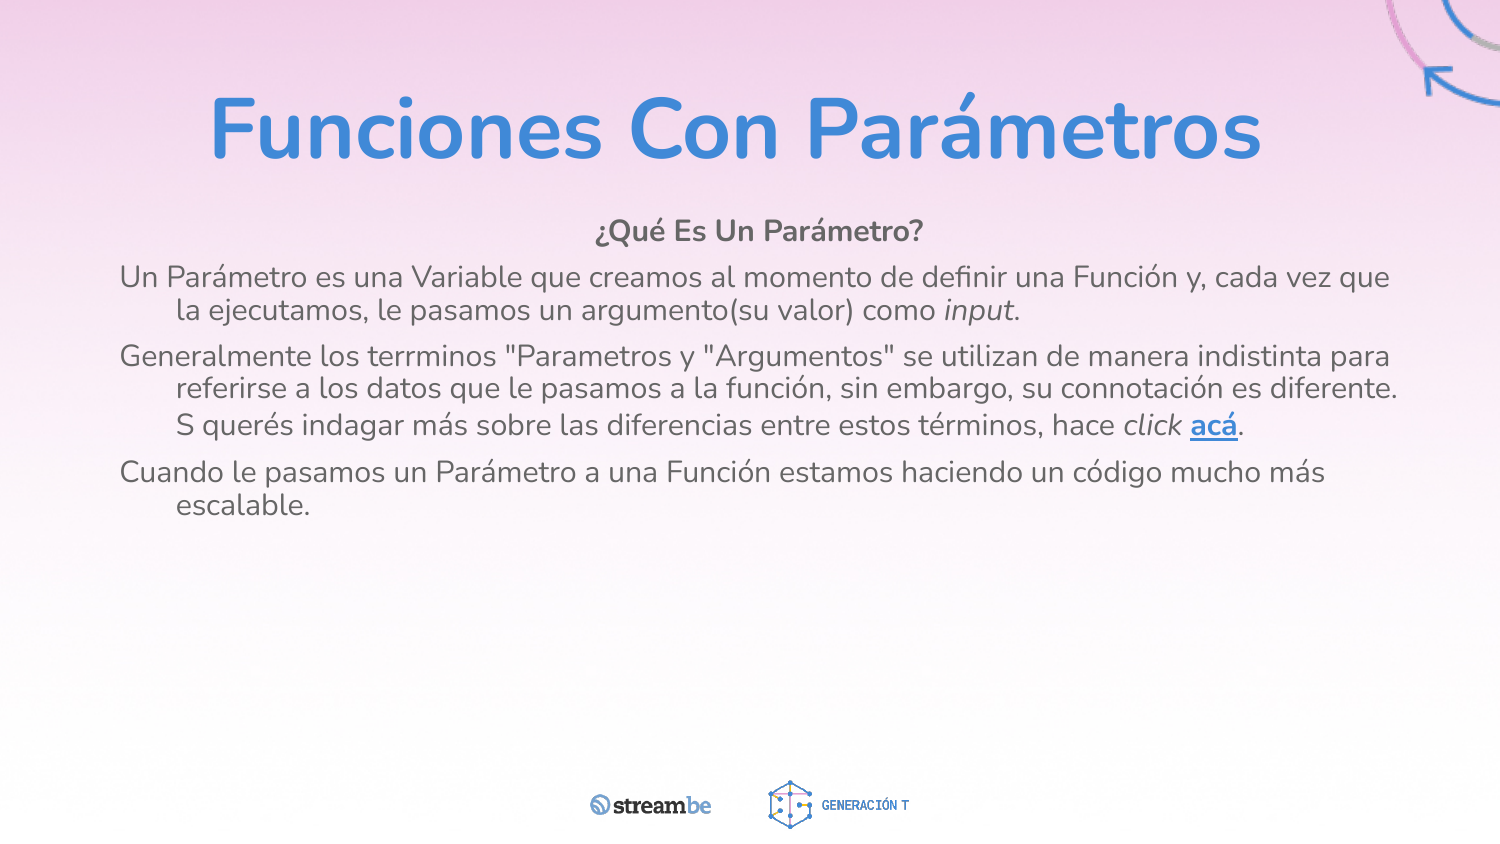

# Funciones Con Parámetros
¿Qué Es Un Parámetro?
Un Parámetro es una Variable que creamos al momento de definir una Función y, cada vez que la ejecutamos, le pasamos un argumento(su valor) como input.
Generalmente los terrminos "Parametros y "Argumentos" se utilizan de manera indistinta para referirse a los datos que le pasamos a la función, sin embargo, su connotación es diferente. S querés indagar más sobre las diferencias entre estos términos, hace click acá.
Cuando le pasamos un Parámetro a una Función estamos haciendo un código mucho más escalable.